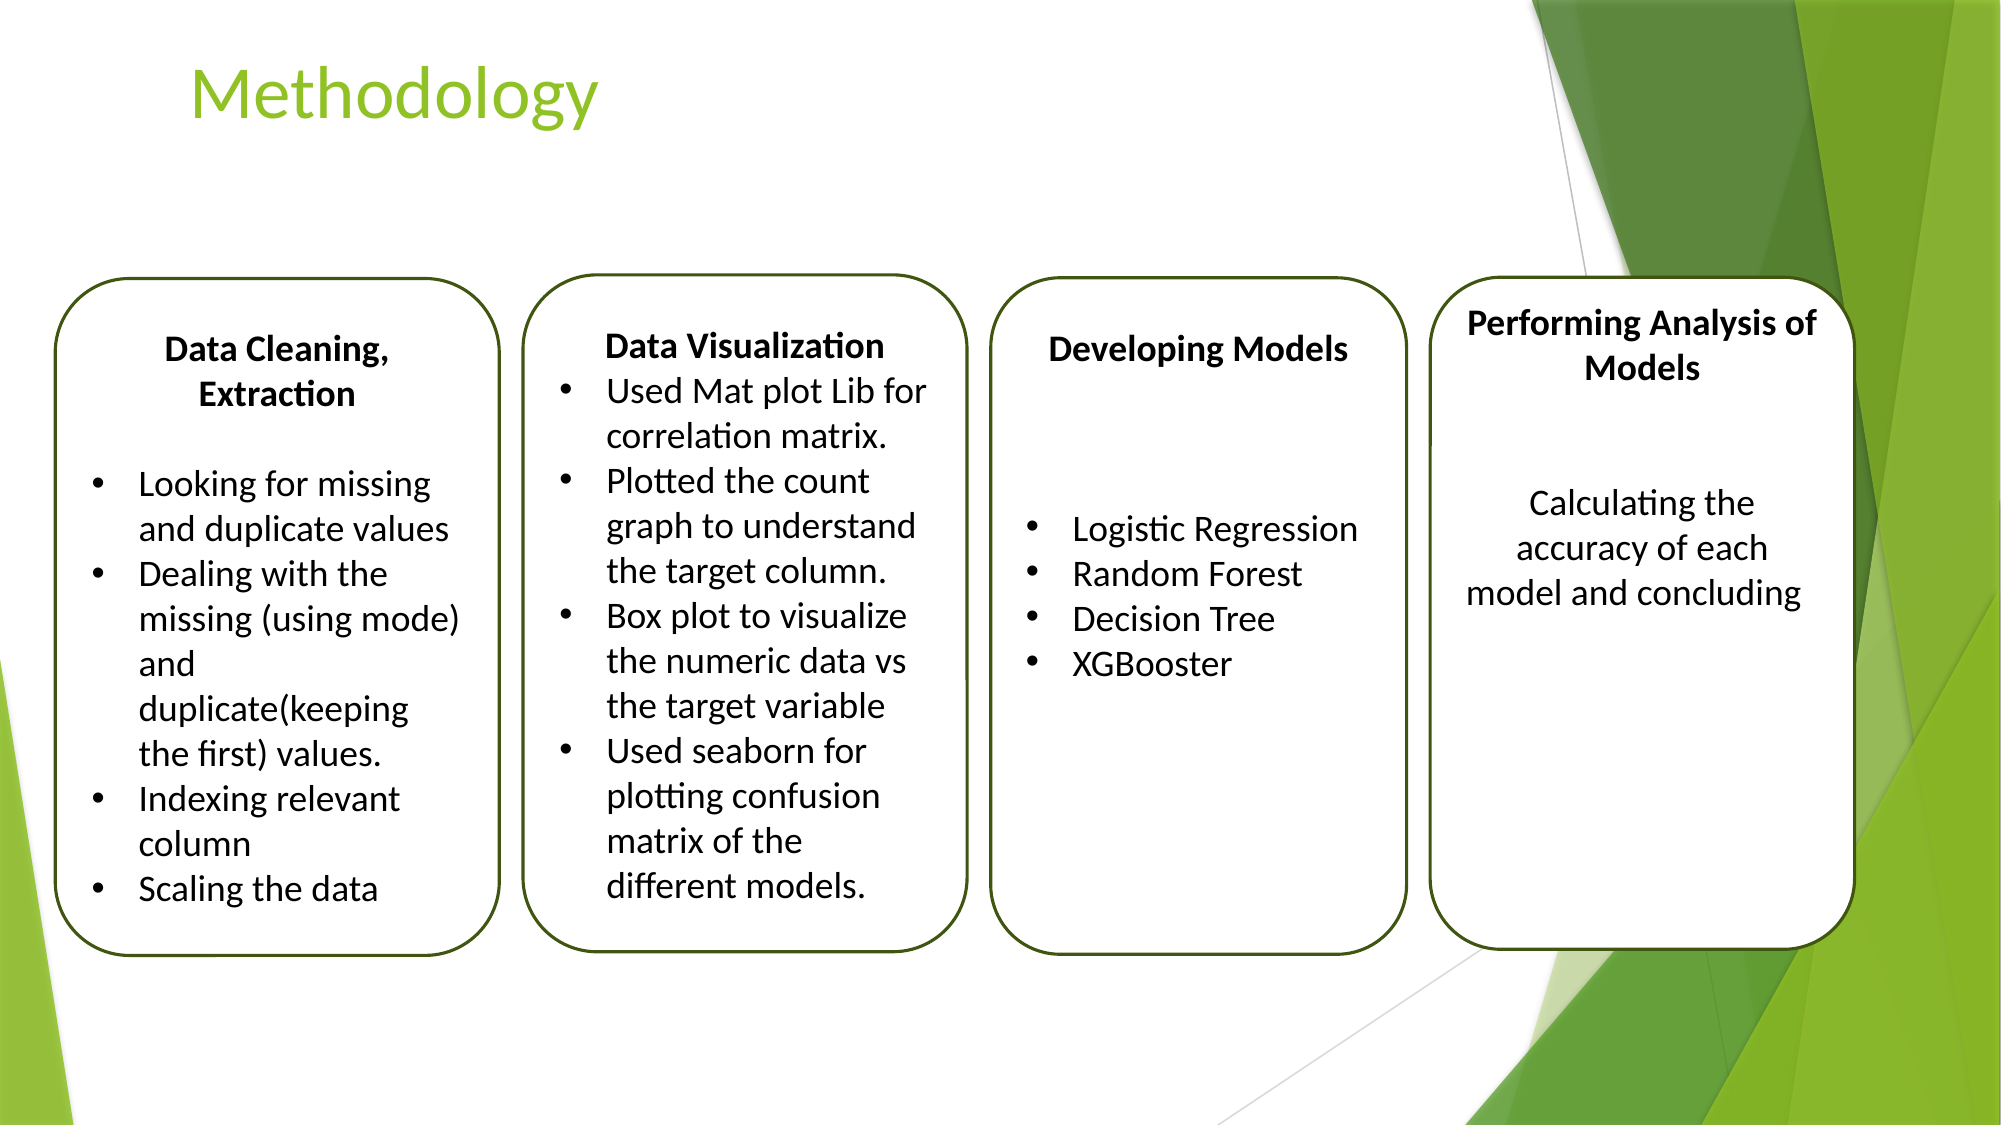

# Methodology

Data Visualization
Used Mat plot Lib for correlation matrix.
Plotted the count graph to understand the target column.
Box plot to visualize the numeric data vs the target variable
Used seaborn for plotting confusion matrix of the different models.

Performing Analysis of Models

Calculating the accuracy of each model and concluding

Developing Models

Logistic Regression
Random Forest
Decision Tree
XGBooster

Data Cleaning, Extraction

Looking for missing and duplicate values
Dealing with the missing (using mode) and duplicate(keeping the first) values.
Indexing relevant column
Scaling the data